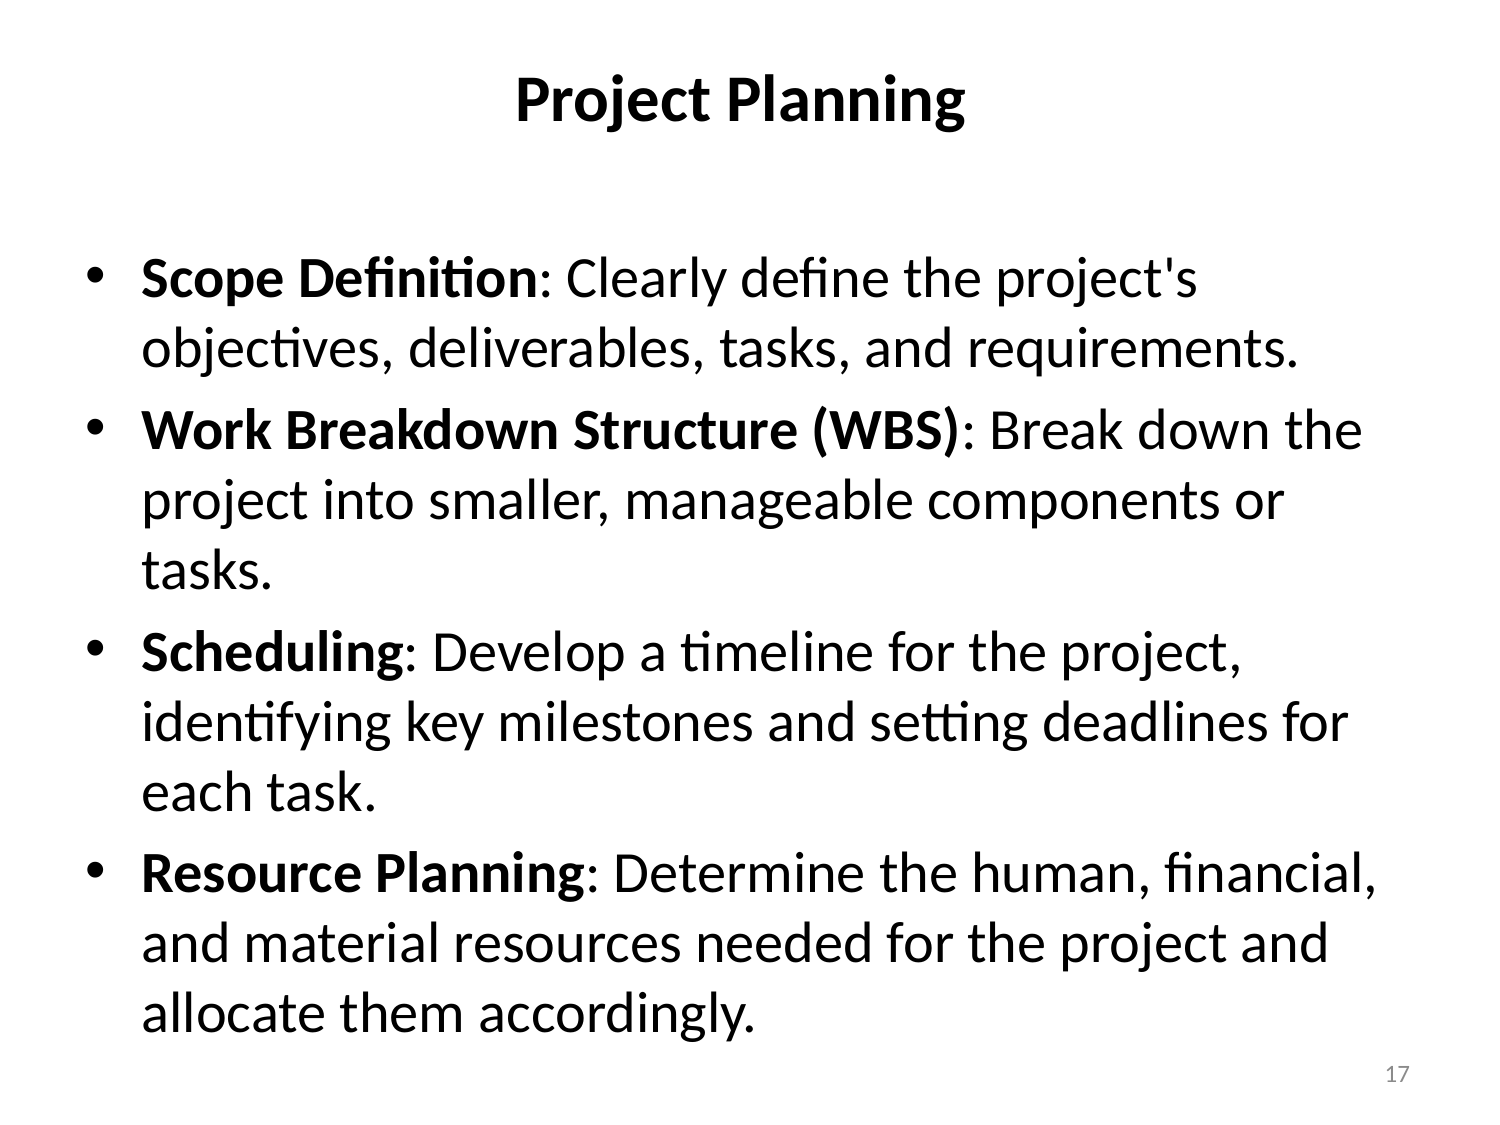

Project Planning

Scope Definition: Clearly define the project's objectives, deliverables, tasks, and requirements.
Work Breakdown Structure (WBS): Break down the project into smaller, manageable components or tasks.
Scheduling: Develop a timeline for the project, identifying key milestones and setting deadlines for each task.
Resource Planning: Determine the human, financial, and material resources needed for the project and allocate them accordingly.
17